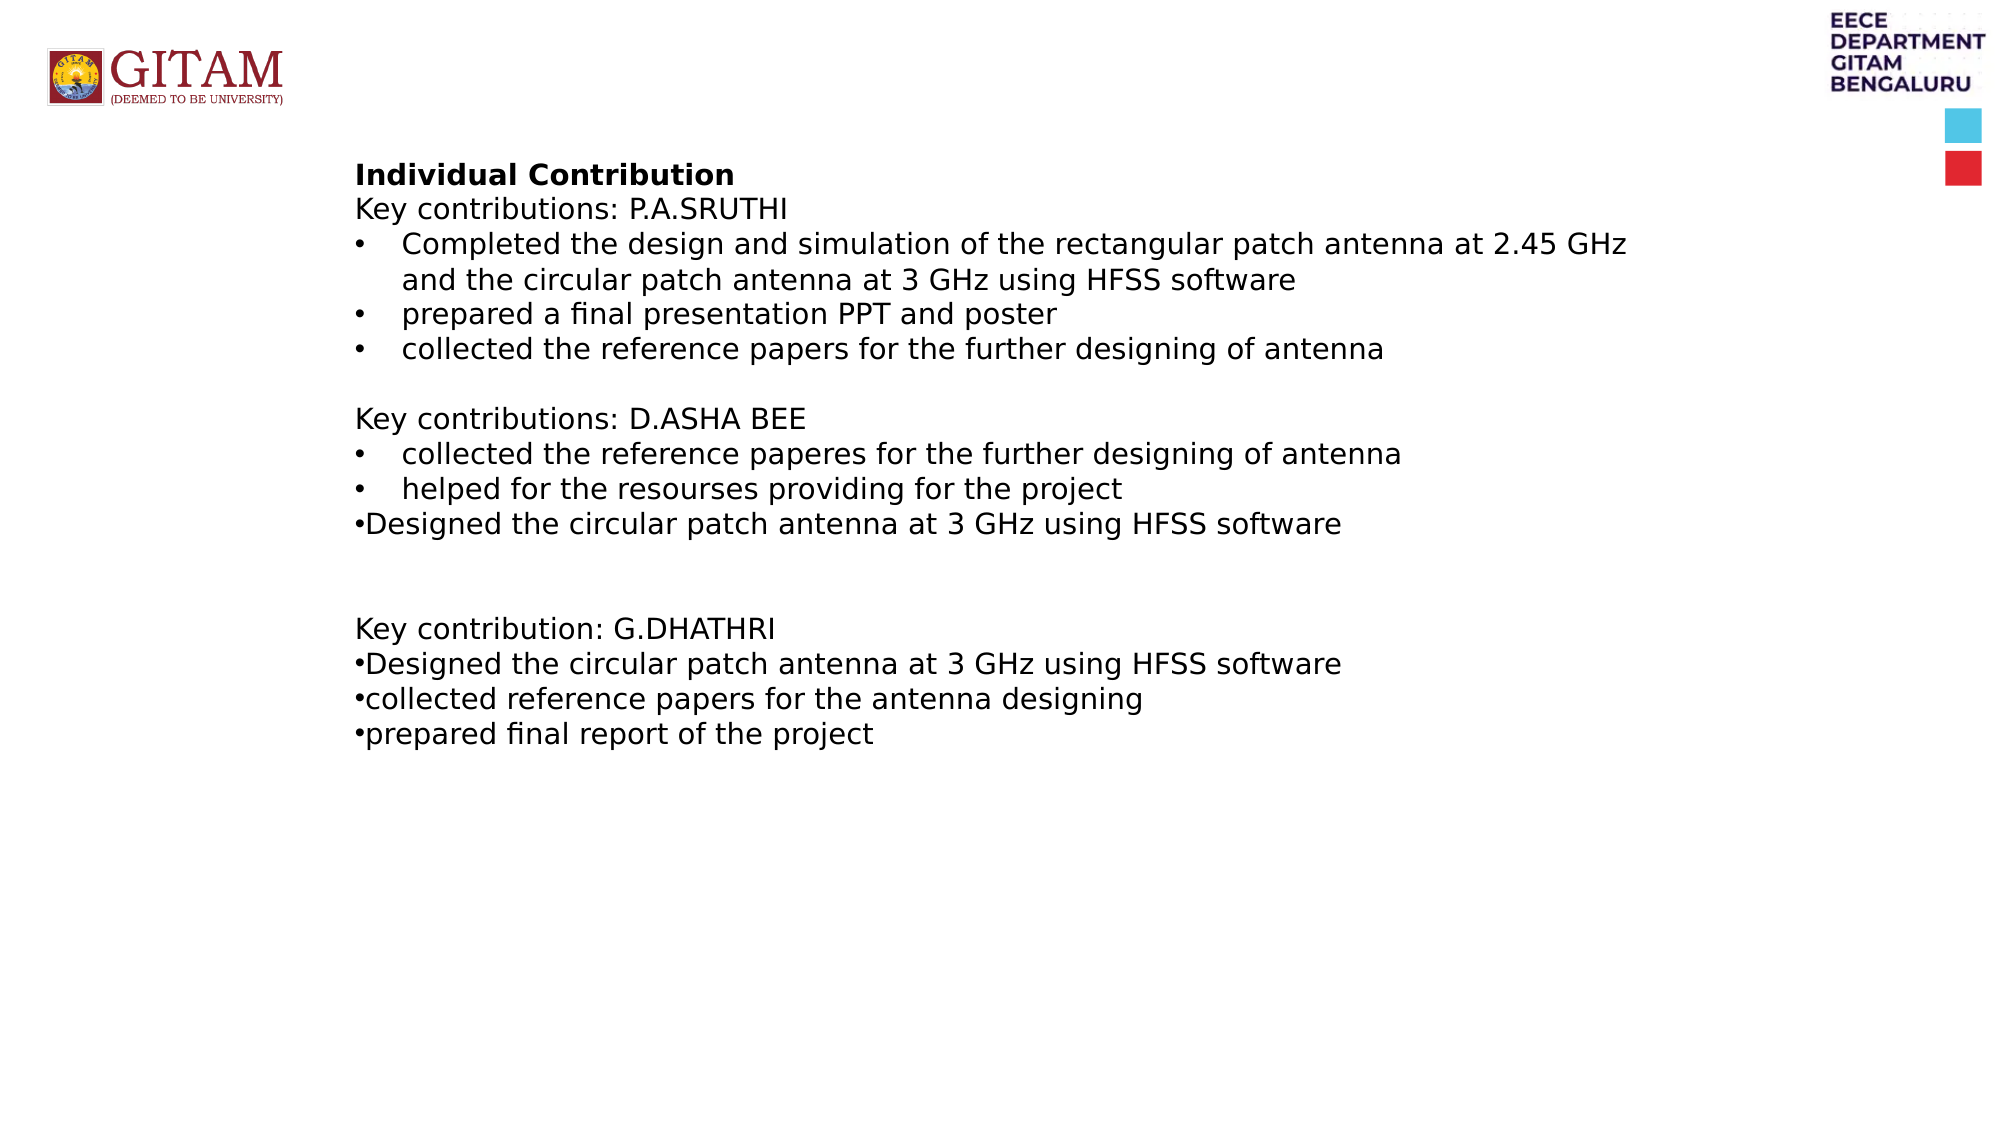

Individual Contribution
Key contributions: P.A.SRUTHI
Completed the design and simulation of the rectangular patch antenna at 2.45 GHz and the circular patch antenna at 3 GHz using HFSS software
prepared a final presentation PPT and poster
collected the reference papers for the further designing of antenna

Key contributions: D.ASHA BEE
collected the reference paperes for the further designing of antenna
helped for the resourses providing for the project
Designed the circular patch antenna at 3 GHz using HFSS software

Key contribution: G.DHATHRI
Designed the circular patch antenna at 3 GHz using HFSS software
collected reference papers for the antenna designing
prepared final report of the project

19